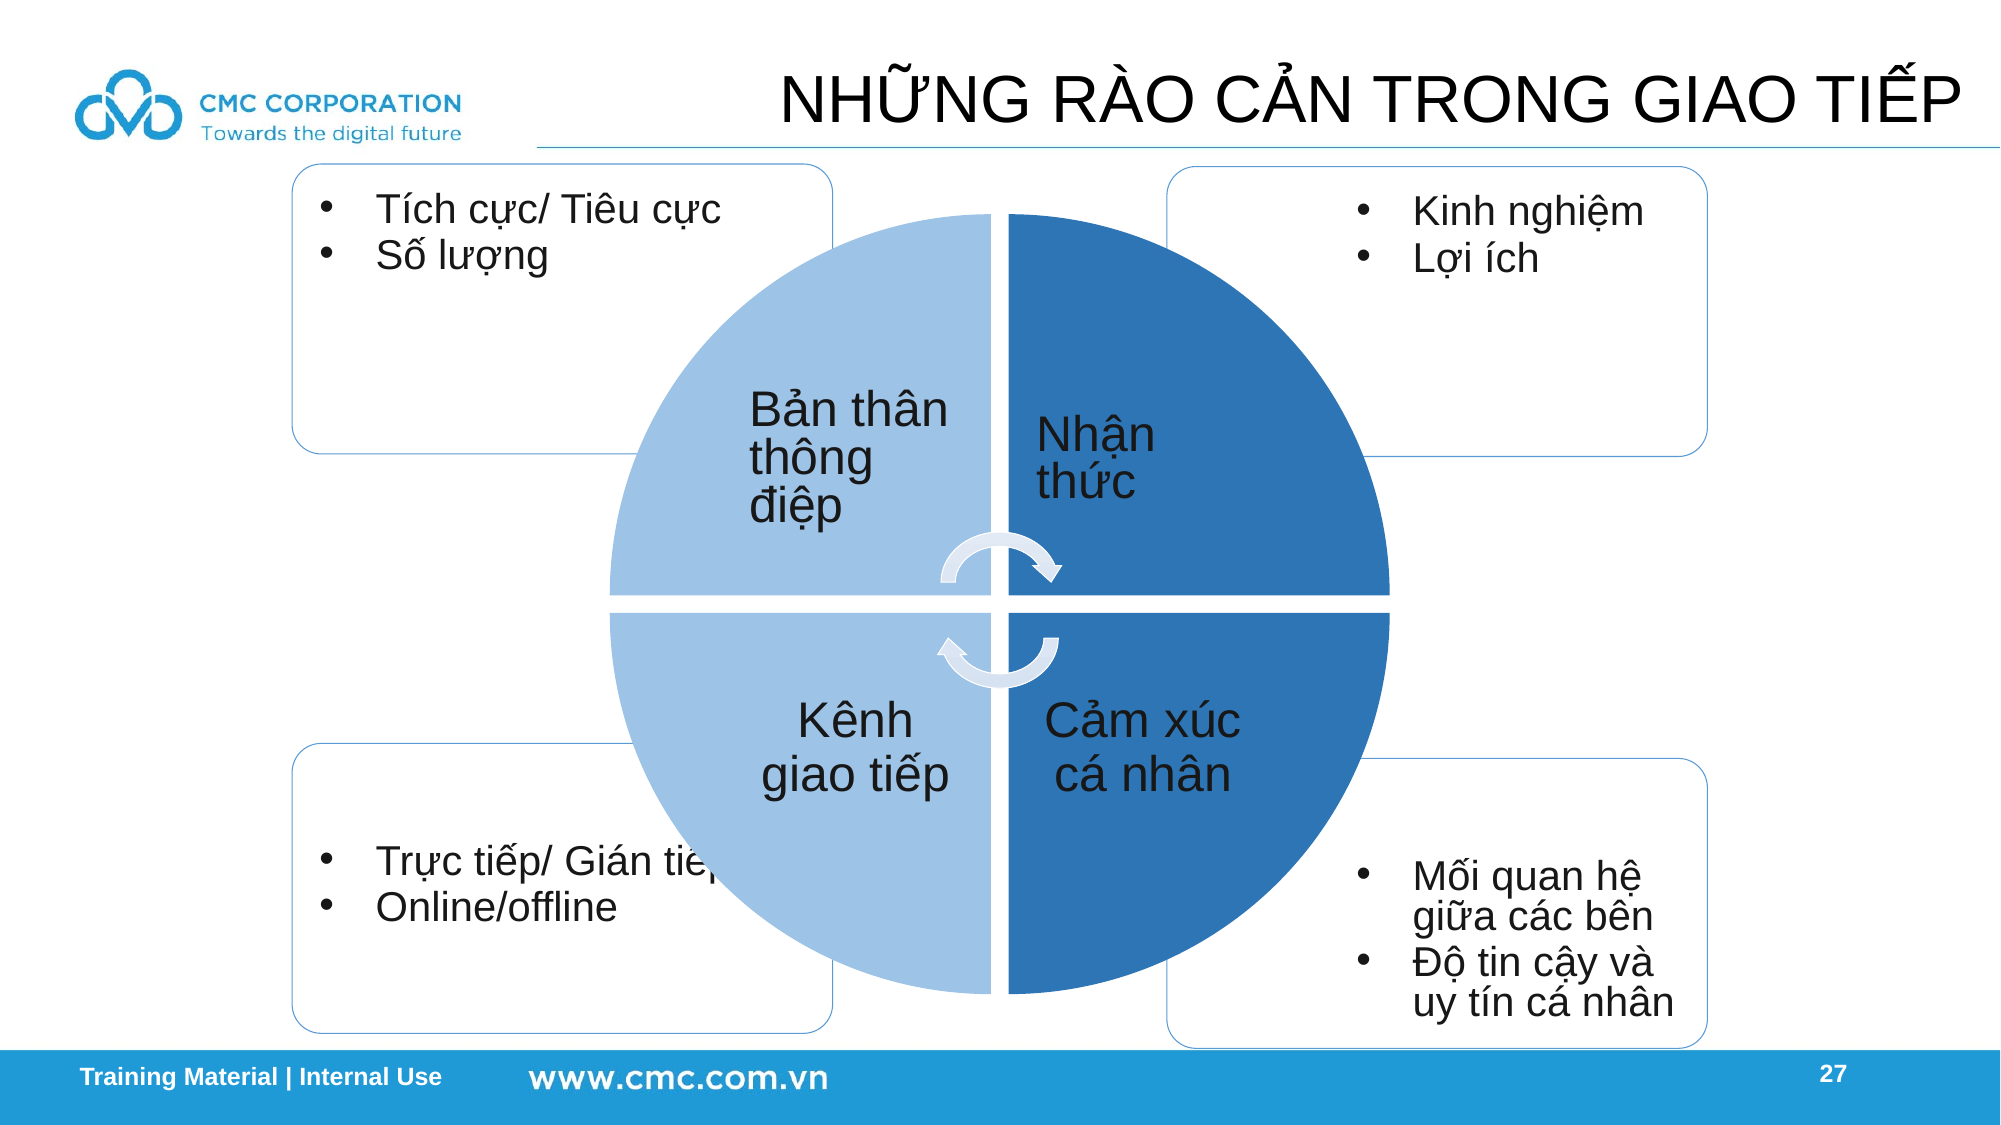

NHỮNG RÀO CẢN TRONG GIAO TIẾP
Mối quan hệ giữa các bên
Độ tin cậy và uy tín cá nhân
Trực tiếp/ Gián tiếp
Online/offline

Kinh nghiệm
Lợi ích
Tích cực/ Tiêu cực
Số lượng

Bản thân thông điệp
Nhận thức
Cảm xúc cá nhân
Kênh giao tiếp
27
Training Material | Internal Use